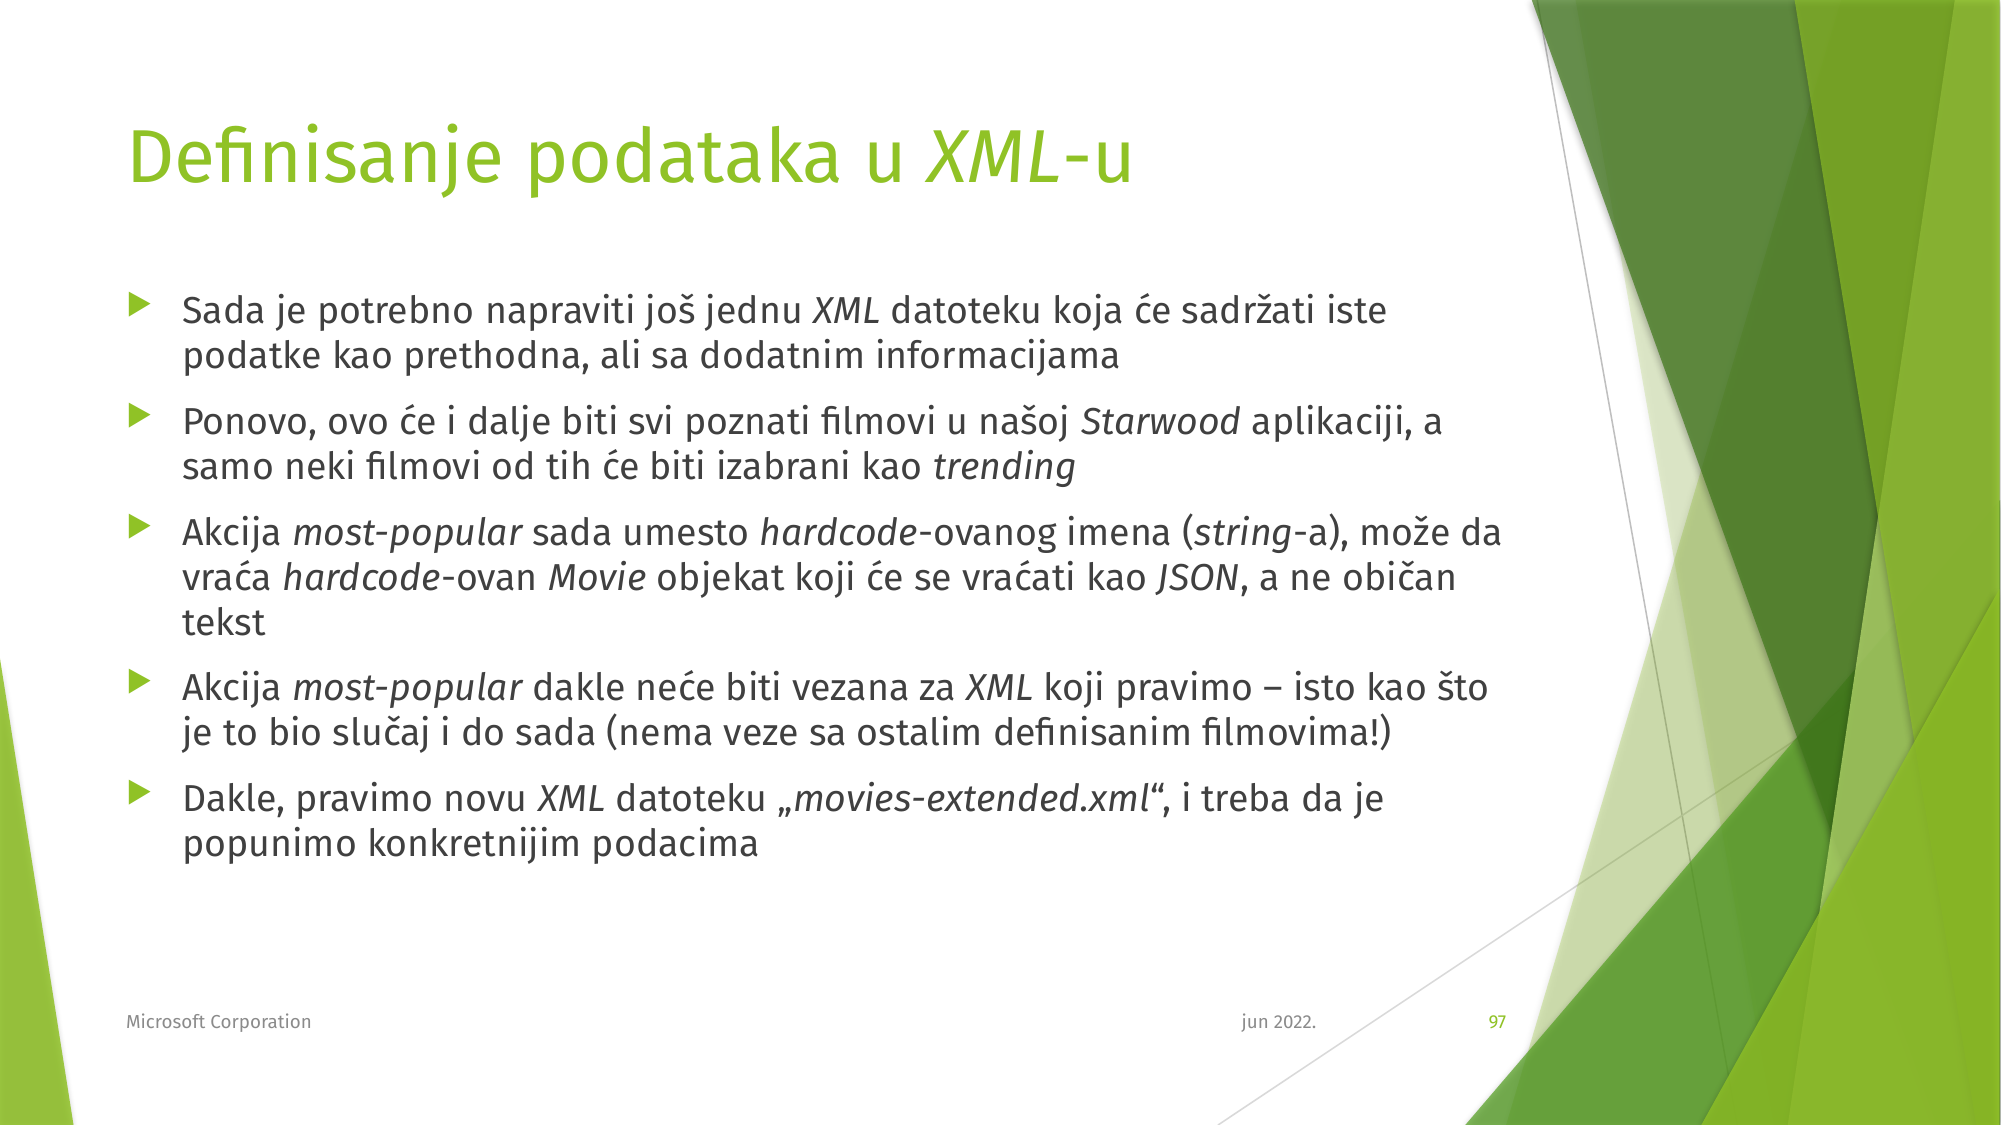

# Definisanje podataka u XML-u
Sada je potrebno napraviti još jednu XML datoteku koja će sadržati iste podatke kao prethodna, ali sa dodatnim informacijama
Ponovo, ovo će i dalje biti svi poznati filmovi u našoj Starwood aplikaciji, a samo neki filmovi od tih će biti izabrani kao trending
Akcija most-popular sada umesto hardcode-ovanog imena (string-a), može da vraća hardcode-ovan Movie objekat koji će se vraćati kao JSON, a ne običan tekst
Akcija most-popular dakle neće biti vezana za XML koji pravimo – isto kao što je to bio slučaj i do sada (nema veze sa ostalim definisanim filmovima!)
Dakle, pravimo novu XML datoteku „movies-extended.xml“, i treba da je popunimo konkretnijim podacima
Microsoft Corporation
jun 2022.
97